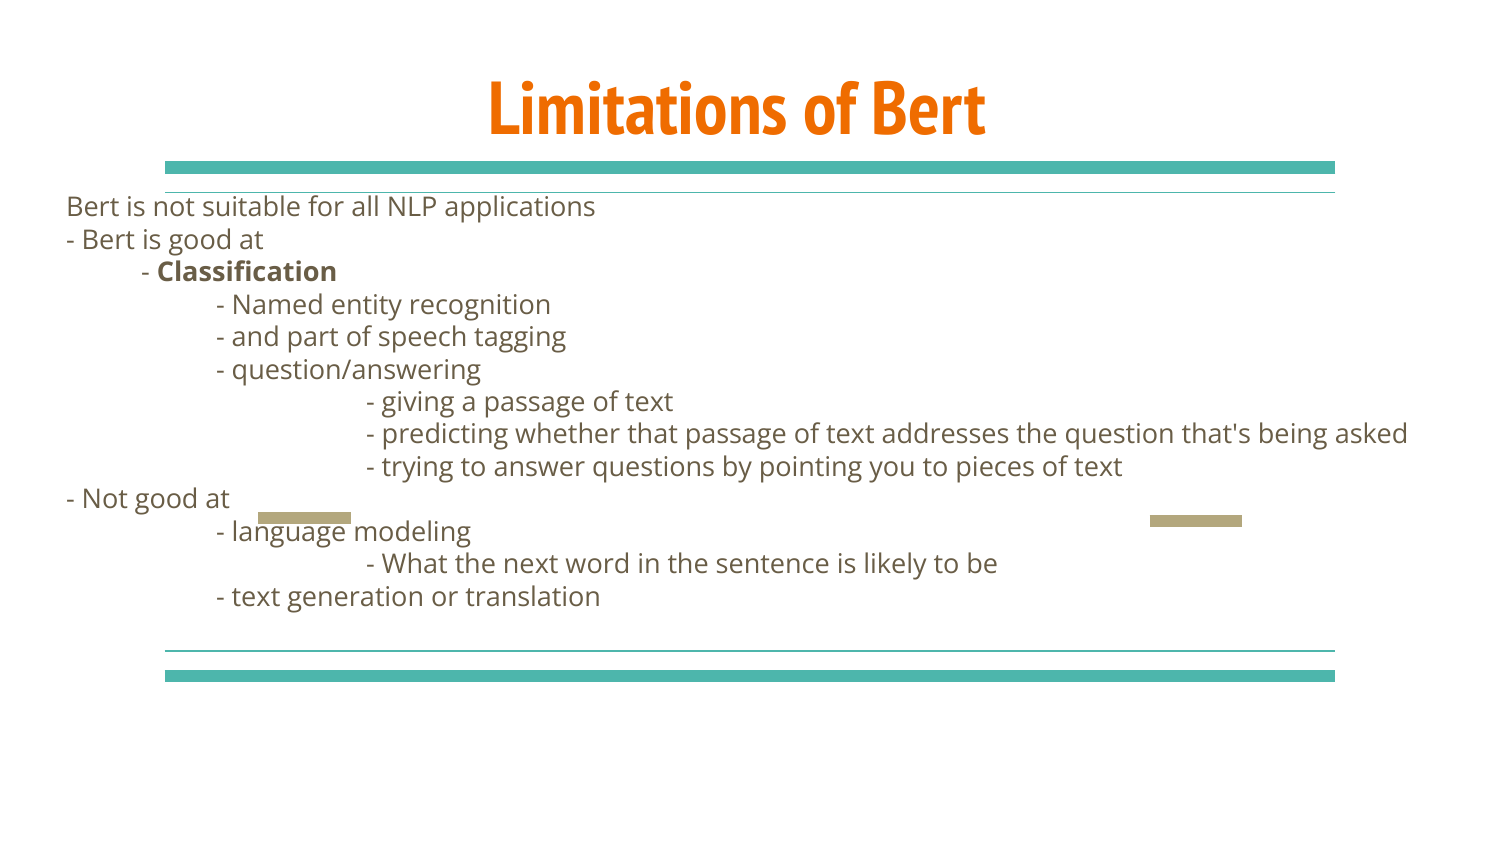

# Limitations of Bert
Bert is not suitable for all NLP applications
- Bert is good at
- Classification
	- Named entity recognition
	- and part of speech tagging
	- question/answering
		- giving a passage of text
		- predicting whether that passage of text addresses the question that's being asked
		- trying to answer questions by pointing you to pieces of text
- Not good at
	- language modeling
		- What the next word in the sentence is likely to be
	- text generation or translation